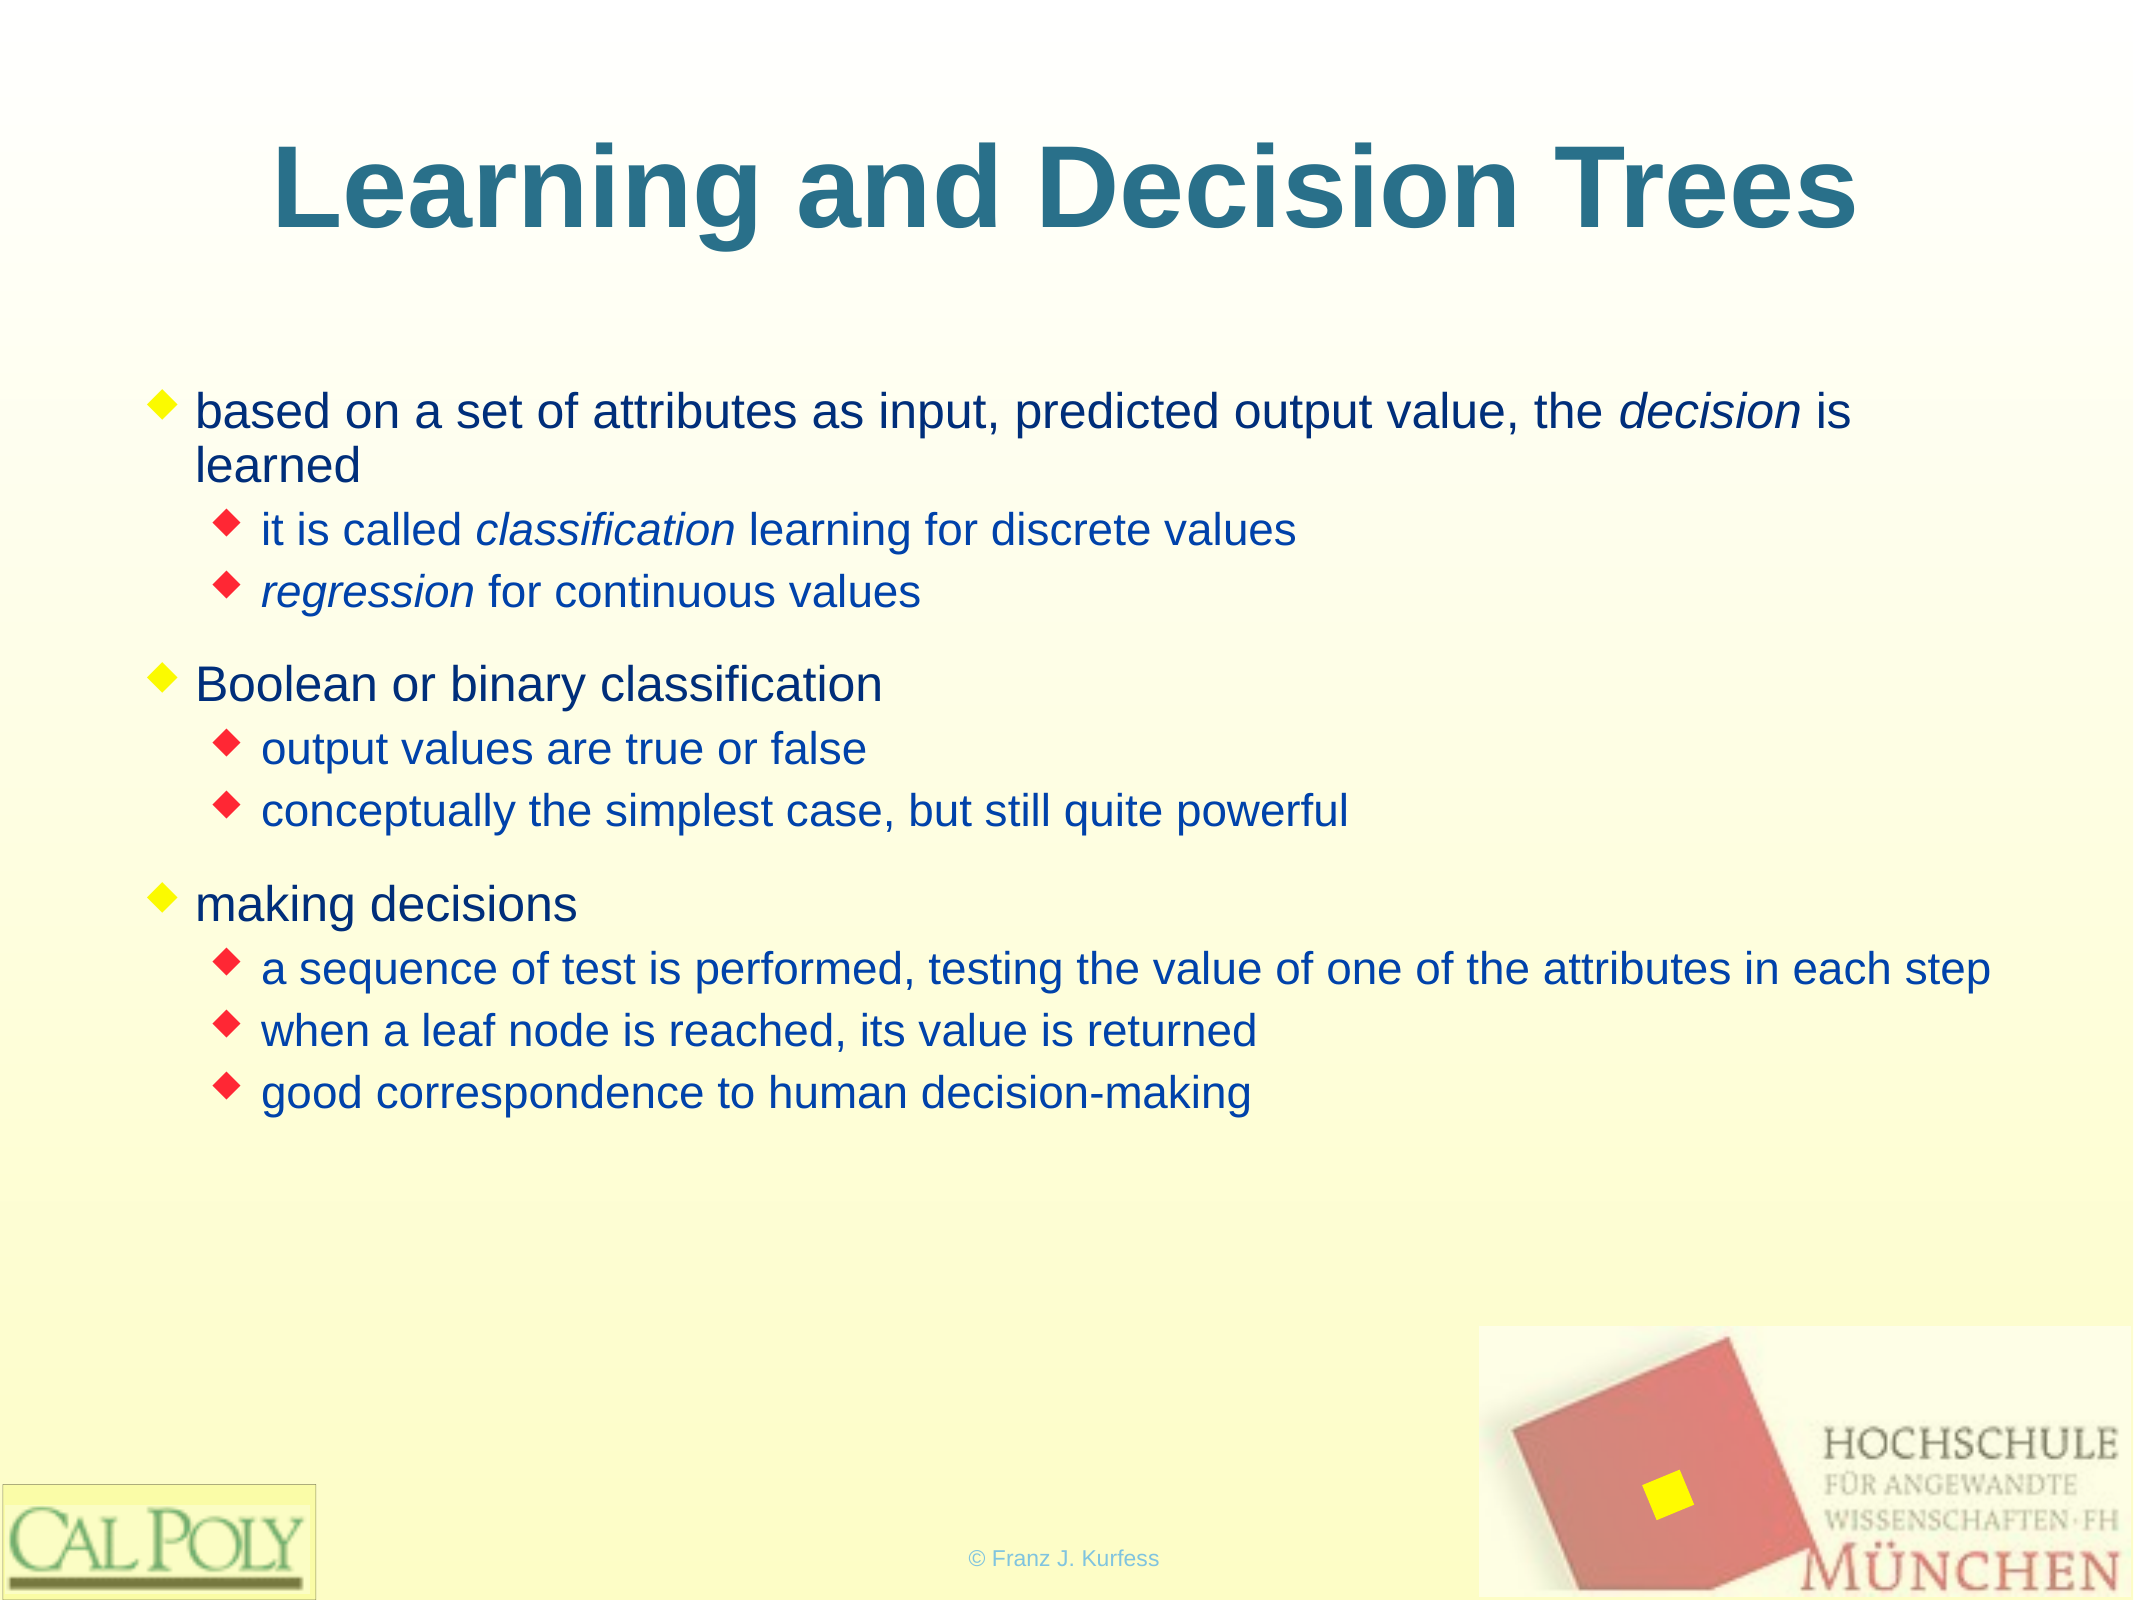

# Learning and Decision Trees
based on a set of attributes as input, predicted output value, the decision is learned
it is called classification learning for discrete values
regression for continuous values
Boolean or binary classification
output values are true or false
conceptually the simplest case, but still quite powerful
making decisions
a sequence of test is performed, testing the value of one of the attributes in each step
when a leaf node is reached, its value is returned
good correspondence to human decision-making
34